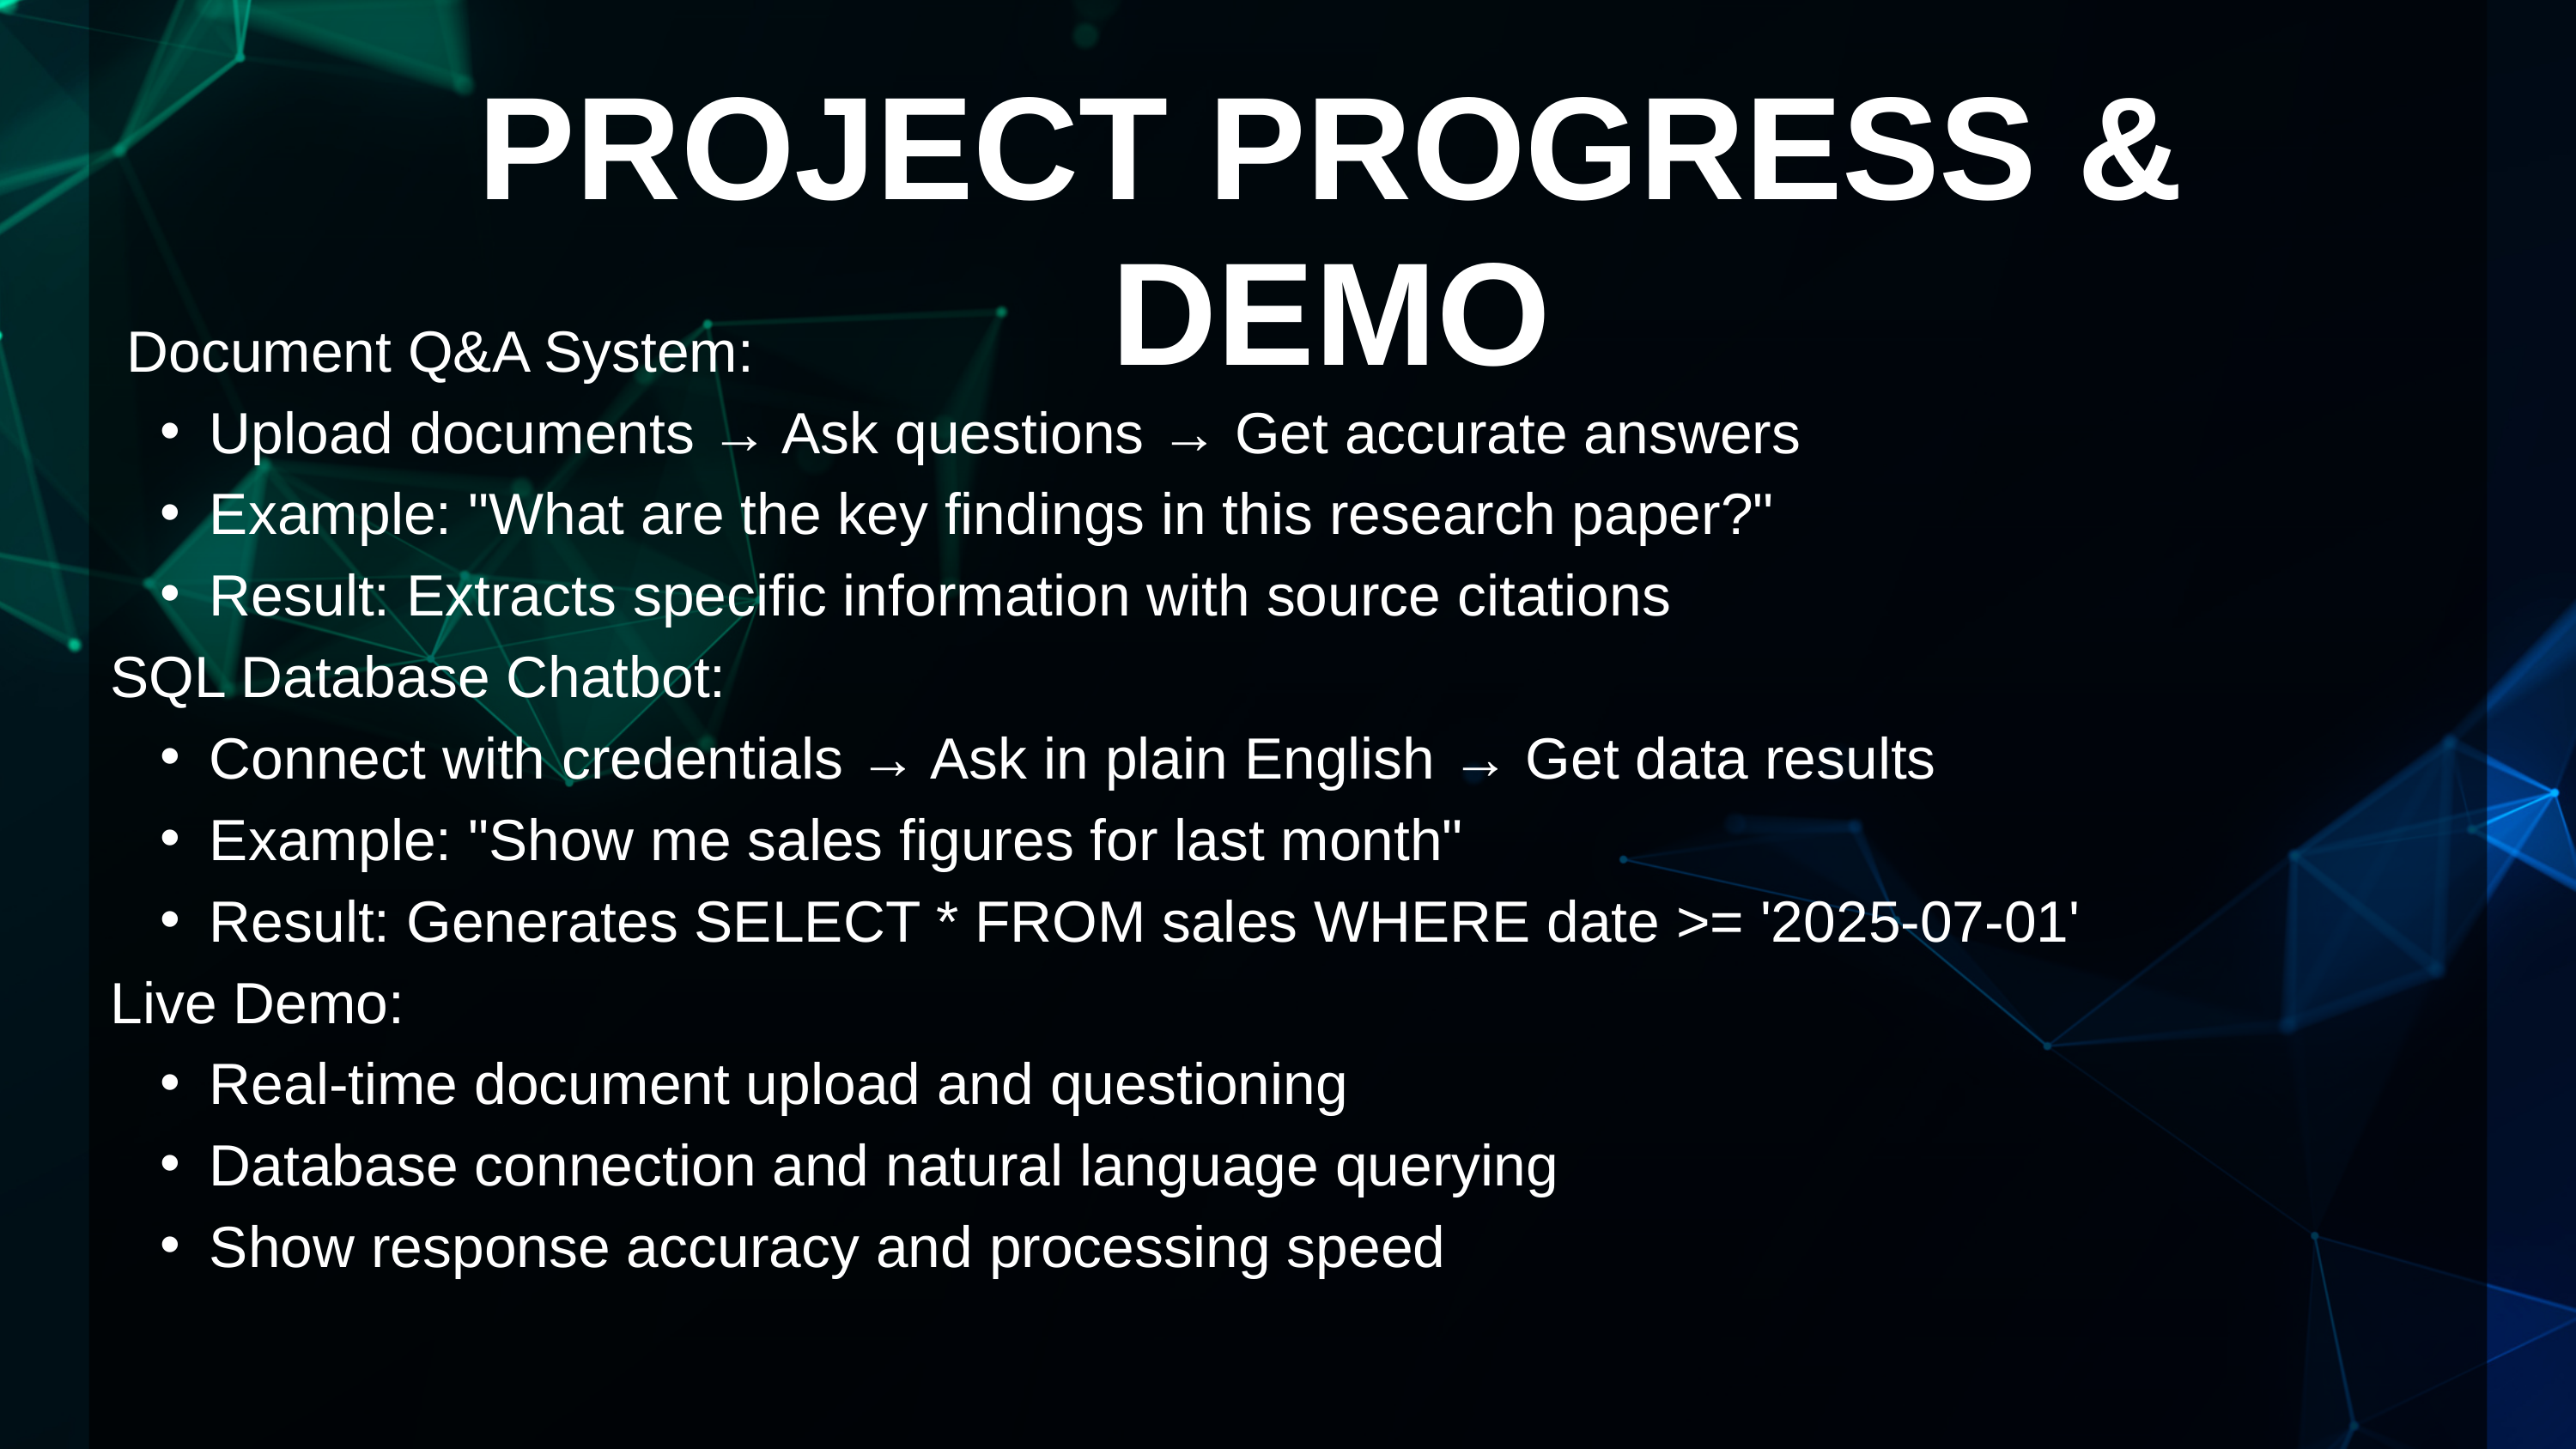

PROJECT PROGRESS & DEMO
 Document Q&A System:
Upload documents → Ask questions → Get accurate answers
Example: "What are the key findings in this research paper?"
Result: Extracts specific information with source citations
SQL Database Chatbot:
Connect with credentials → Ask in plain English → Get data results
Example: "Show me sales figures for last month"
Result: Generates SELECT * FROM sales WHERE date >= '2025-07-01'
Live Demo:
Real-time document upload and questioning
Database connection and natural language querying
Show response accuracy and processing speed